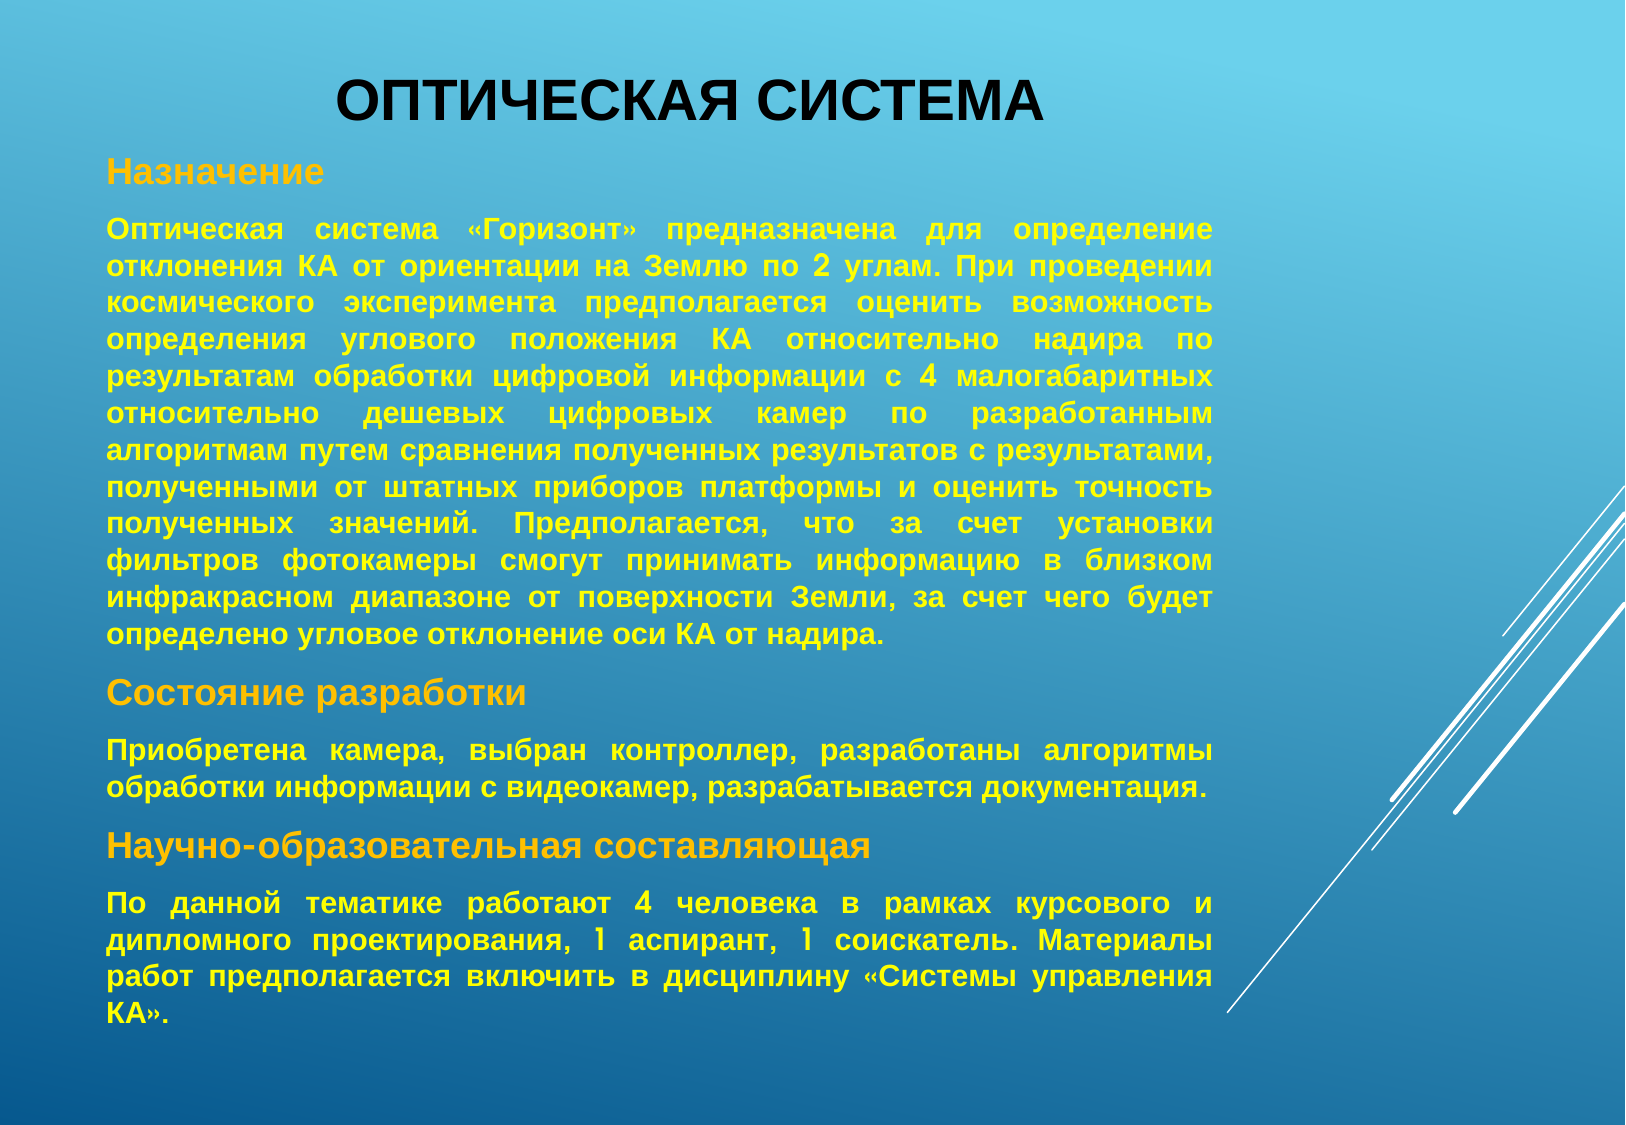

# Оптическая система
Назначение
Оптическая система «Горизонт» предназначена для определение отклонения КА от ориентации на Землю по 2 углам. При проведении космического эксперимента предполагается оценить возможность определения углового положения КА относительно надира по результатам обработки цифровой информации с 4 малогабаритных относительно дешевых цифровых камер по разработанным алгоритмам путем сравнения полученных результатов с результатами, полученными от штатных приборов платформы и оценить точность полученных значений. Предполагается, что за счет установки фильтров фотокамеры смогут принимать информацию в близком инфракрасном диапазоне от поверхности Земли, за счет чего будет определено угловое отклонение оси КА от надира.
Состояние разработки
Приобретена камера, выбран контроллер, разработаны алгоритмы обработки информации с видеокамер, разрабатывается документация.
Научно-образовательная составляющая
По данной тематике работают 4 человека в рамках курсового и дипломного проектирования, 1 аспирант, 1 соискатель. Материалы работ предполагается включить в дисциплину «Системы управления КА».